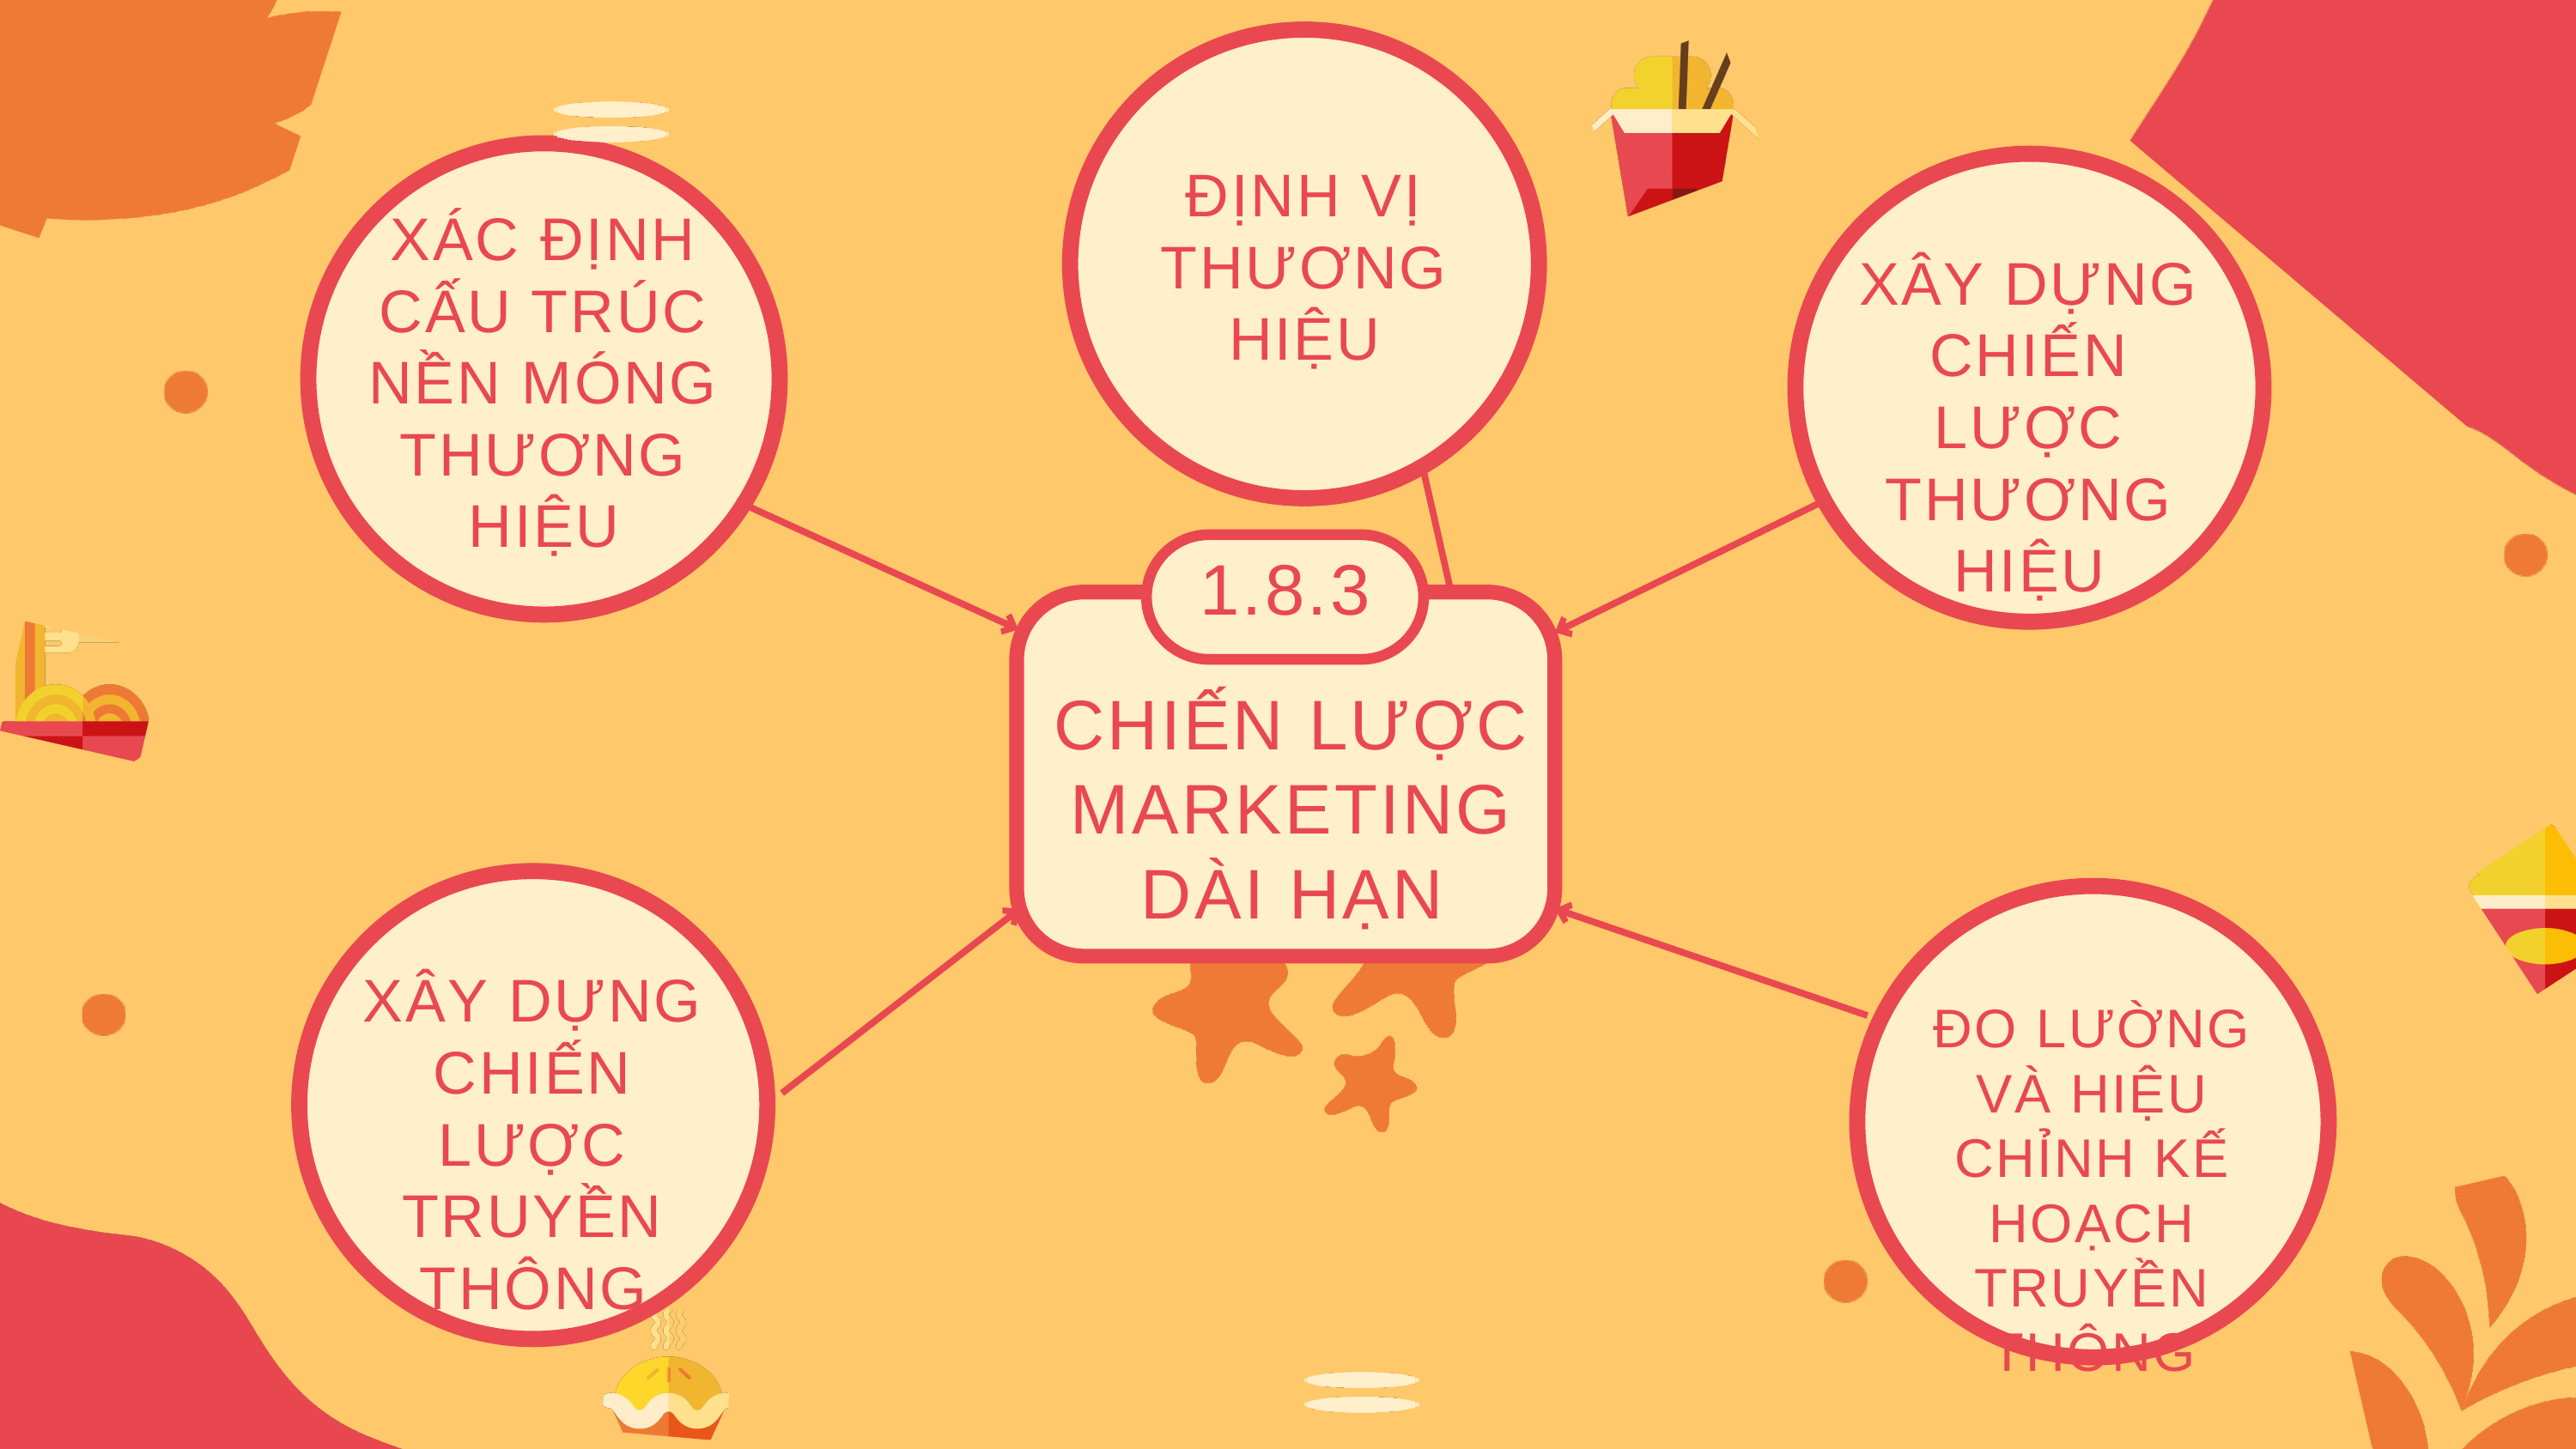

ĐỊNH VỊ THƯƠNG HIỆU

XÁC ĐỊNH CẤU TRÚC NỀN MÓNG THƯƠNG HIỆU

XÂY DỰNG CHIẾN LƯỢC THƯƠNG HIỆU

1.8.3

CHIẾN LƯỢC MARKETING DÀI HẠN

XÂY DỰNG CHIẾN LƯỢC TRUYỀN THÔNG

ĐO LƯỜNG VÀ HIỆU CHỈNH KẾ HOẠCH TRUYỀN THÔNG